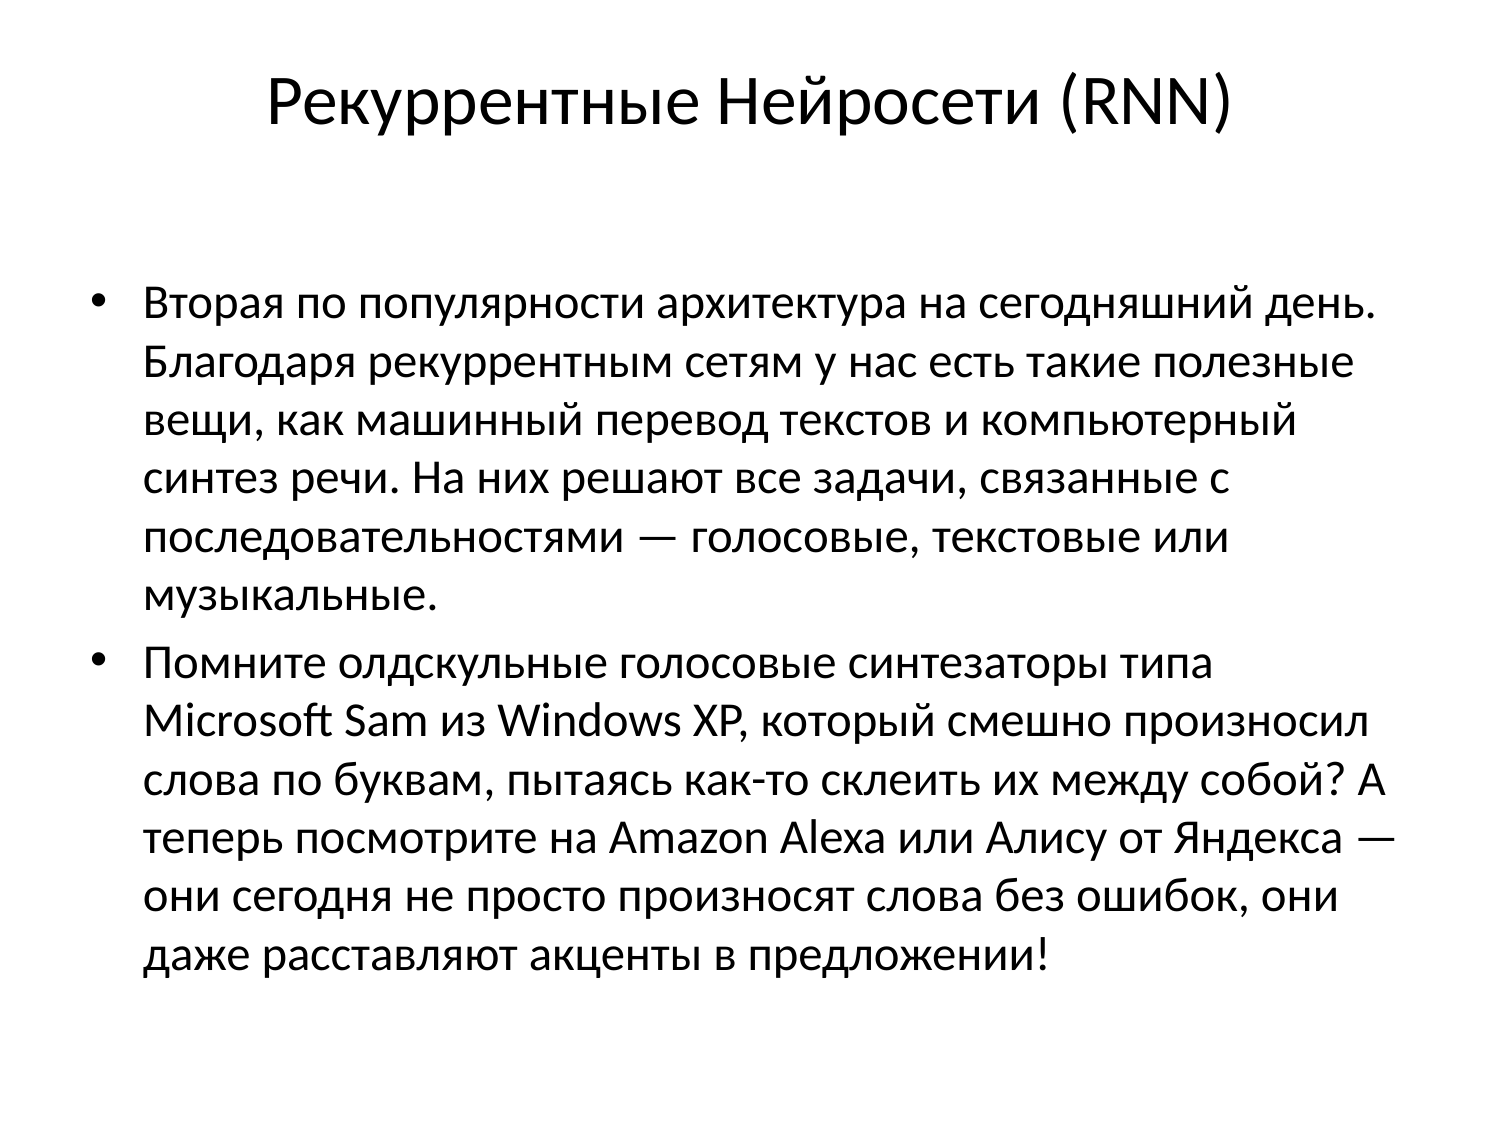

# Рекуррентные Нейросети (RNN)
Вторая по популярности архитектура на сегодняшний день. Благодаря рекуррентным сетям у нас есть такие полезные вещи, как машинный перевод текстов и компьютерный синтез речи. На них решают все задачи, связанные с последовательностями — голосовые, текстовые или музыкальные.
Помните олдскульные голосовые синтезаторы типа Microsoft Sam из Windows XP, который смешно произносил слова по буквам, пытаясь как-то склеить их между собой? А теперь посмотрите на Amazon Alexa или Алису от Яндекса — они сегодня не просто произносят слова без ошибок, они даже расставляют акценты в предложении!